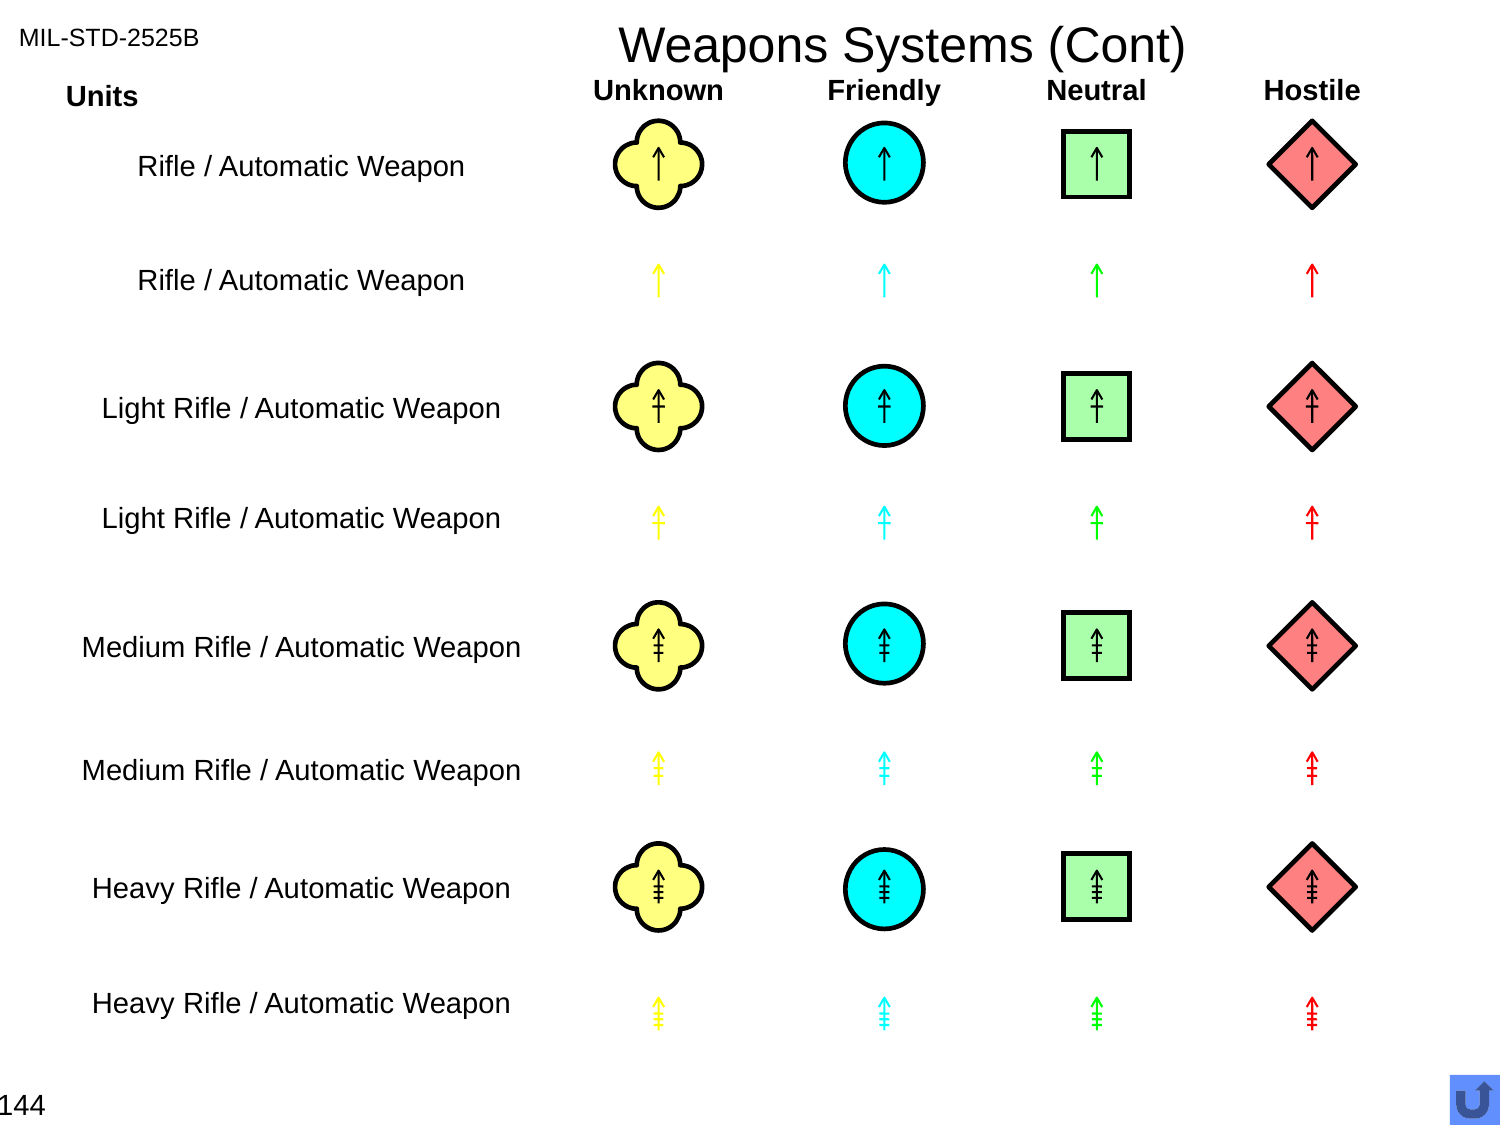

# Weapons Systems (Cont)
MIL-STD-2525B
Unknown
Friendly
Neutral
Hostile
Units

Rifle / Automatic Weapon
Rifle / Automatic Weapon

Light Rifle / Automatic Weapon
Light Rifle / Automatic Weapon

Medium Rifle / Automatic Weapon
Medium Rifle / Automatic Weapon

Heavy Rifle / Automatic Weapon
Heavy Rifle / Automatic Weapon

144